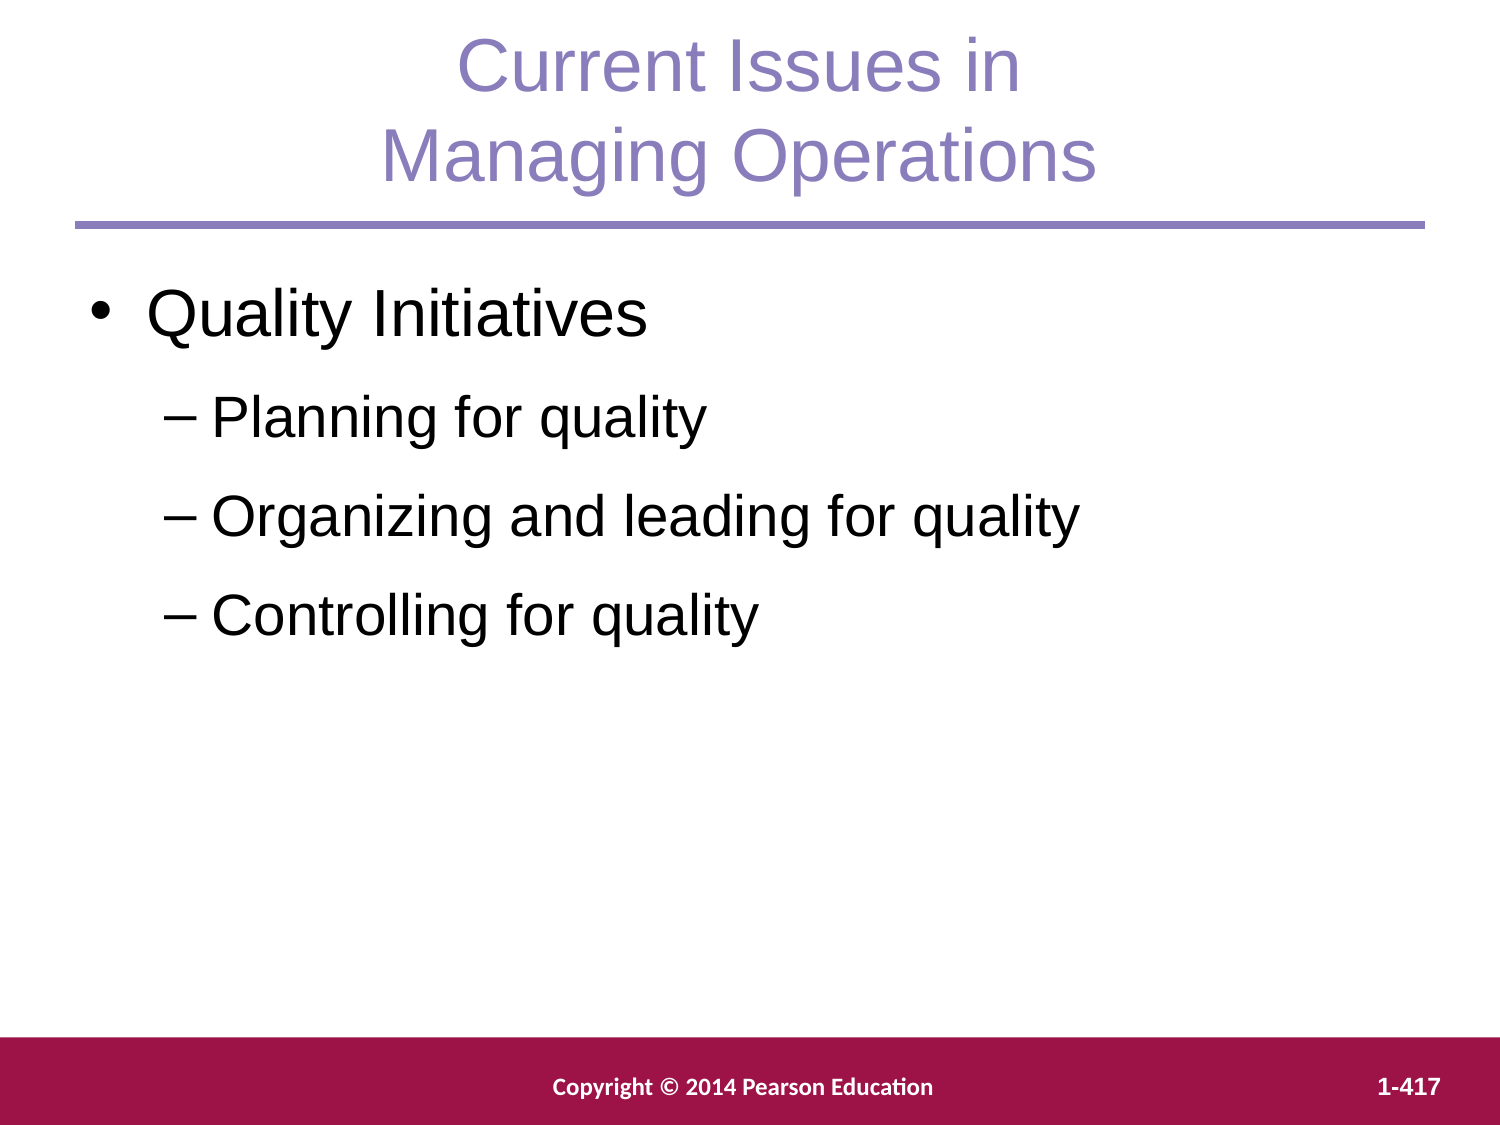

Current Issues in
Managing Operations
Quality Initiatives
Planning for quality
Organizing and leading for quality
Controlling for quality